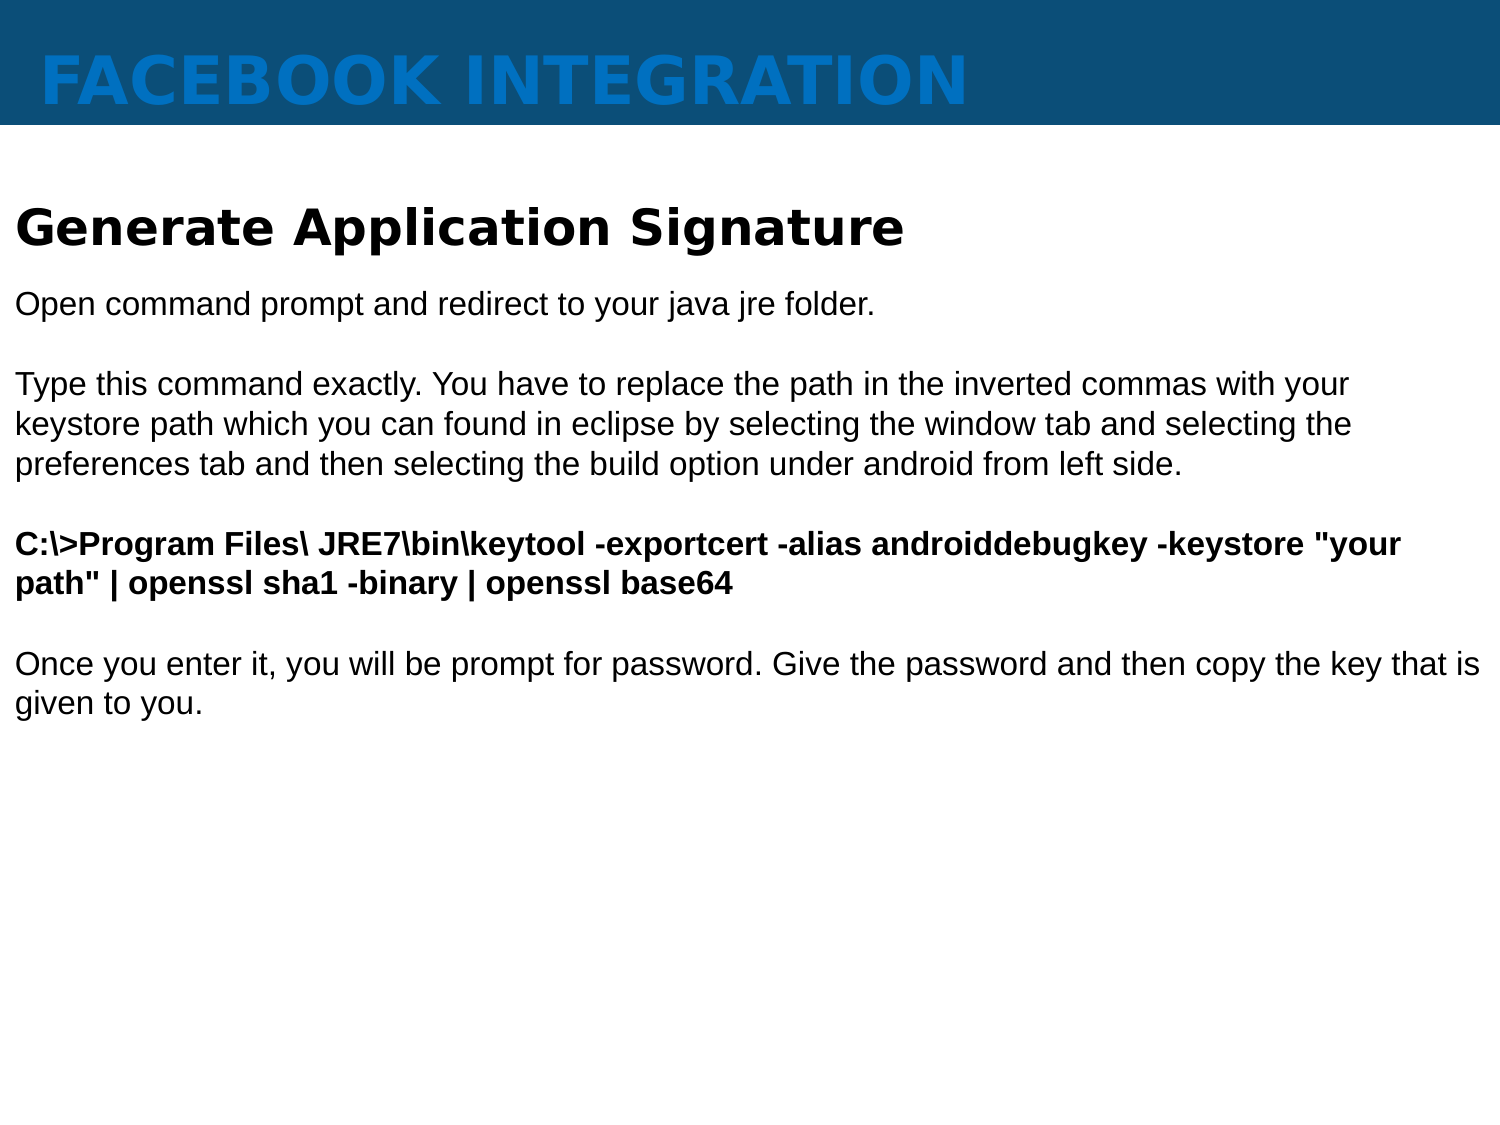

# FACEBOOK INTEGRATION
Generate Application Signature
Open command prompt and redirect to your java jre folder.

Type this command exactly. You have to replace the path in the inverted commas with your keystore path which you can found in eclipse by selecting the window tab and selecting the preferences tab and then selecting the build option under android from left side.

C:\>Program Files\ JRE7\bin\keytool -exportcert -alias androiddebugkey -keystore "your path" | openssl sha1 -binary | openssl base64

Once you enter it, you will be prompt for password. Give the password and then copy the key that is given to you.